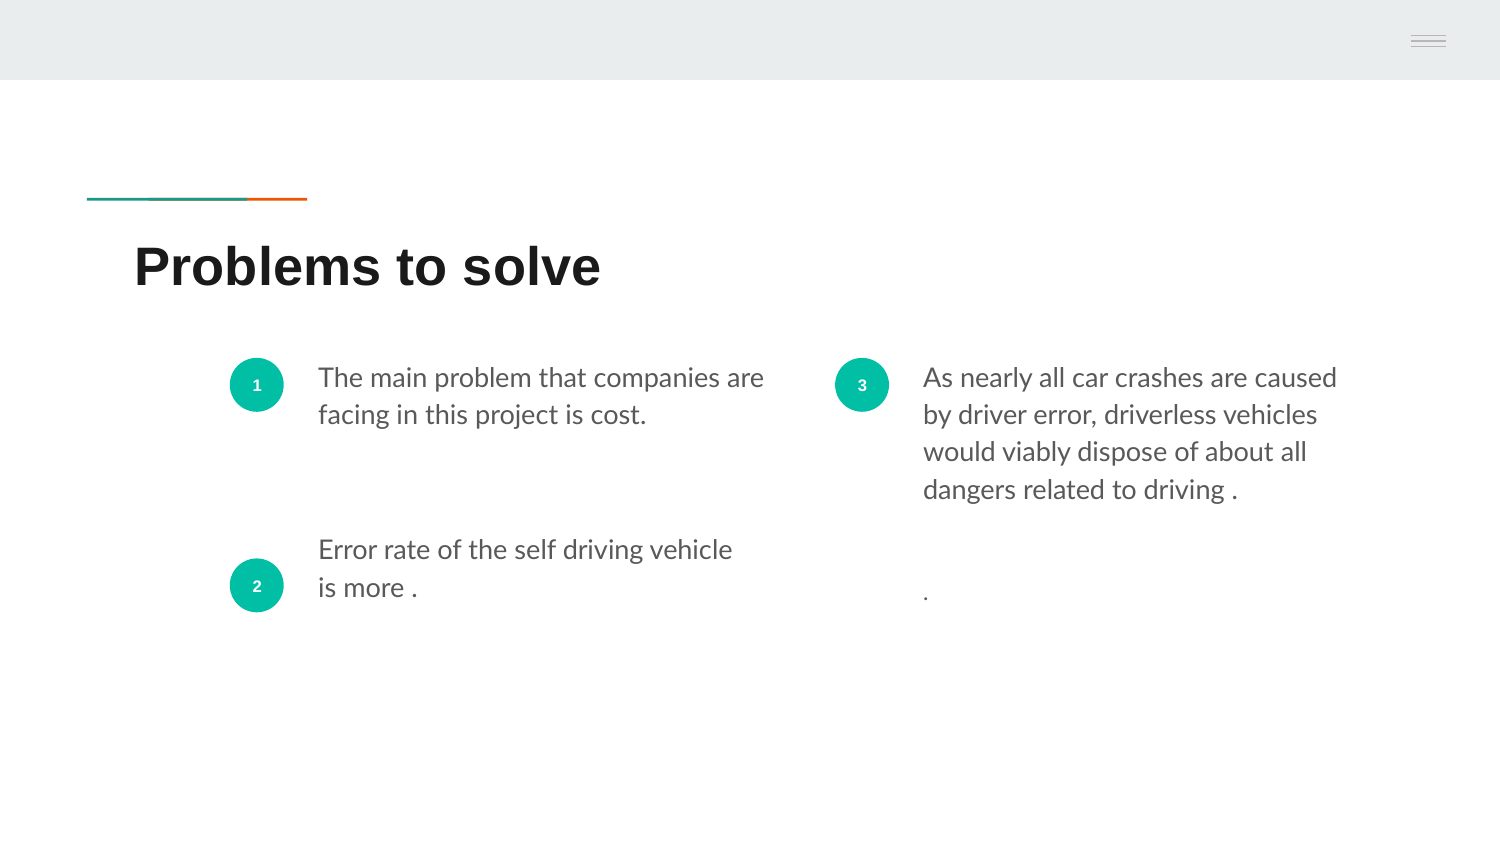

# Problems to solve
The main problem that companies are facing in this project is cost.
As nearly all car crashes are caused by driver error, driverless vehicles would viably dispose of about all dangers related to driving .
1
3
Error rate of the self driving vehicle is more .
2
.